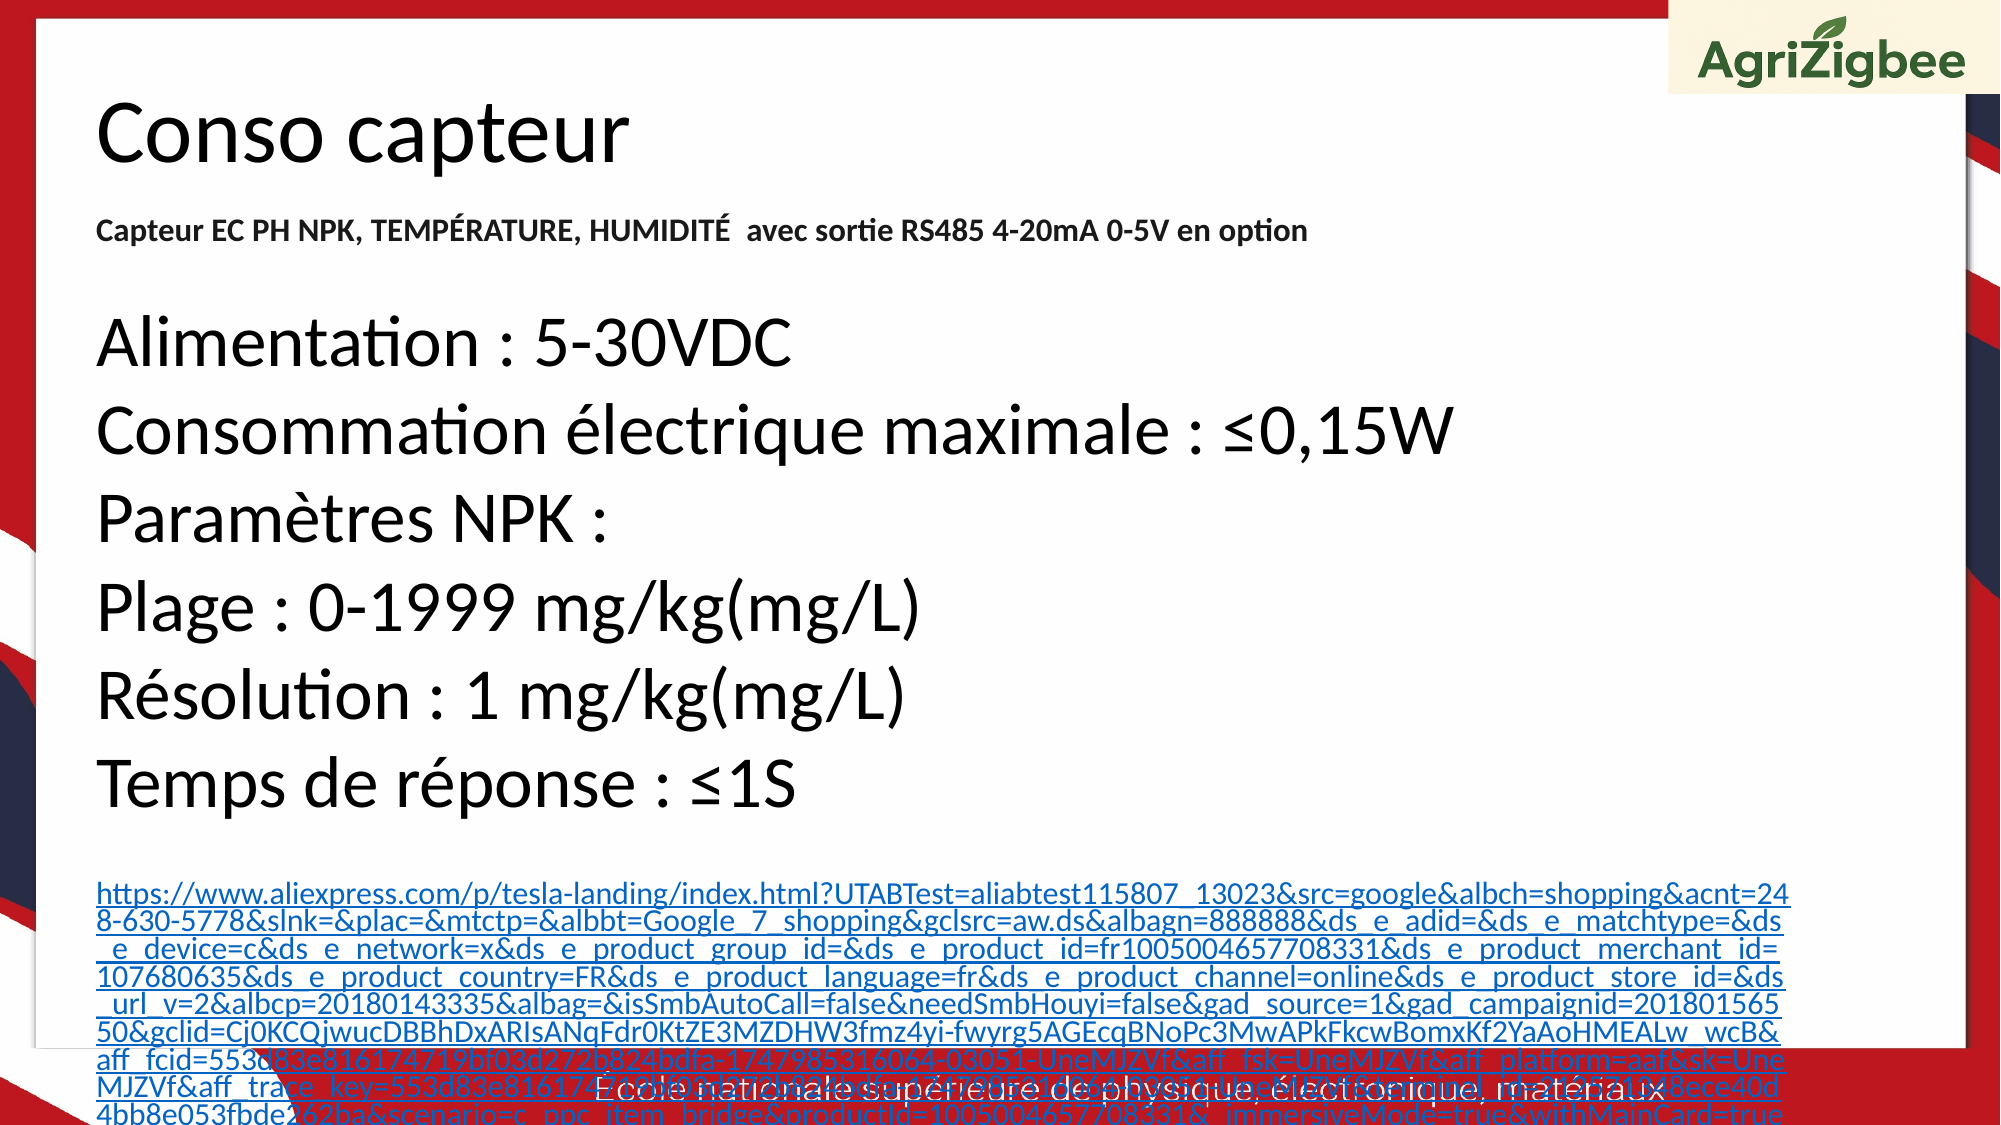

# Conso capteur
Capteur EC PH NPK, TEMPÉRATURE, HUMIDITÉ  avec sortie RS485 4-20mA 0-5V en option

Alimentation : 5-30VDC
Consommation électrique maximale : ≤0,15W
Paramètres NPK :
Plage : 0-1999 mg/kg(mg/L)
Résolution : 1 mg/kg(mg/L)
Temps de réponse : ≤1S

https://www.aliexpress.com/p/tesla-landing/index.html?UTABTest=aliabtest115807_13023&src=google&albch=shopping&acnt=248-630-5778&slnk=&plac=&mtctp=&albbt=Google_7_shopping&gclsrc=aw.ds&albagn=888888&ds_e_adid=&ds_e_matchtype=&ds_e_device=c&ds_e_network=x&ds_e_product_group_id=&ds_e_product_id=fr1005004657708331&ds_e_product_merchant_id=107680635&ds_e_product_country=FR&ds_e_product_language=fr&ds_e_product_channel=online&ds_e_product_store_id=&ds_url_v=2&albcp=20180143335&albag=&isSmbAutoCall=false&needSmbHouyi=false&gad_source=1&gad_campaignid=20180156550&gclid=Cj0KCQjwucDBBhDxARIsANqFdr0KtZE3MZDHW3fmz4yi-fwyrg5AGEcqBNoPc3MwAPkFkcwBomxKf2YaAoHMEALw_wcB&aff_fcid=553d83e816174719bf03d272b824bdfa-1747985316064-03051-UneMJZVf&aff_fsk=UneMJZVf&aff_platform=aaf&sk=UneMJZVf&aff_trace_key=553d83e816174719bf03d272b824bdfa-1747985316064-03051-UneMJZVf&terminal_id=212571348ece40d4bb8e053fbde262ba&scenario=c_ppc_item_bridge&productId=1005004657708331&_immersiveMode=true&withMainCard=true&OLP=1107900108_f_group1&o_s_id=1107900108&afSmartRedirect=n